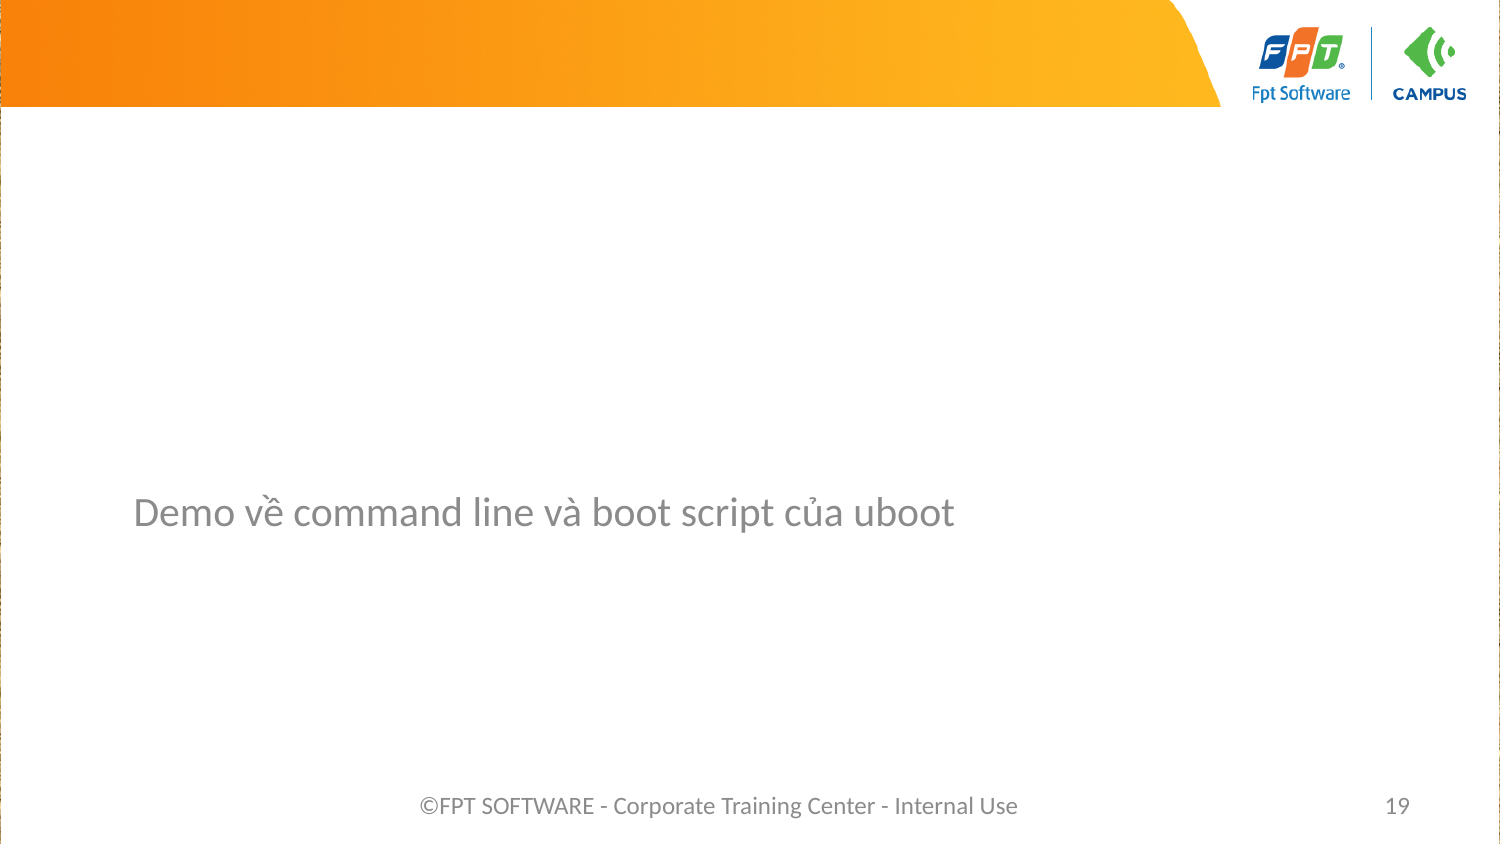

Demo về command line và boot script của uboot
#
©FPT SOFTWARE - Corporate Training Center - Internal Use
19